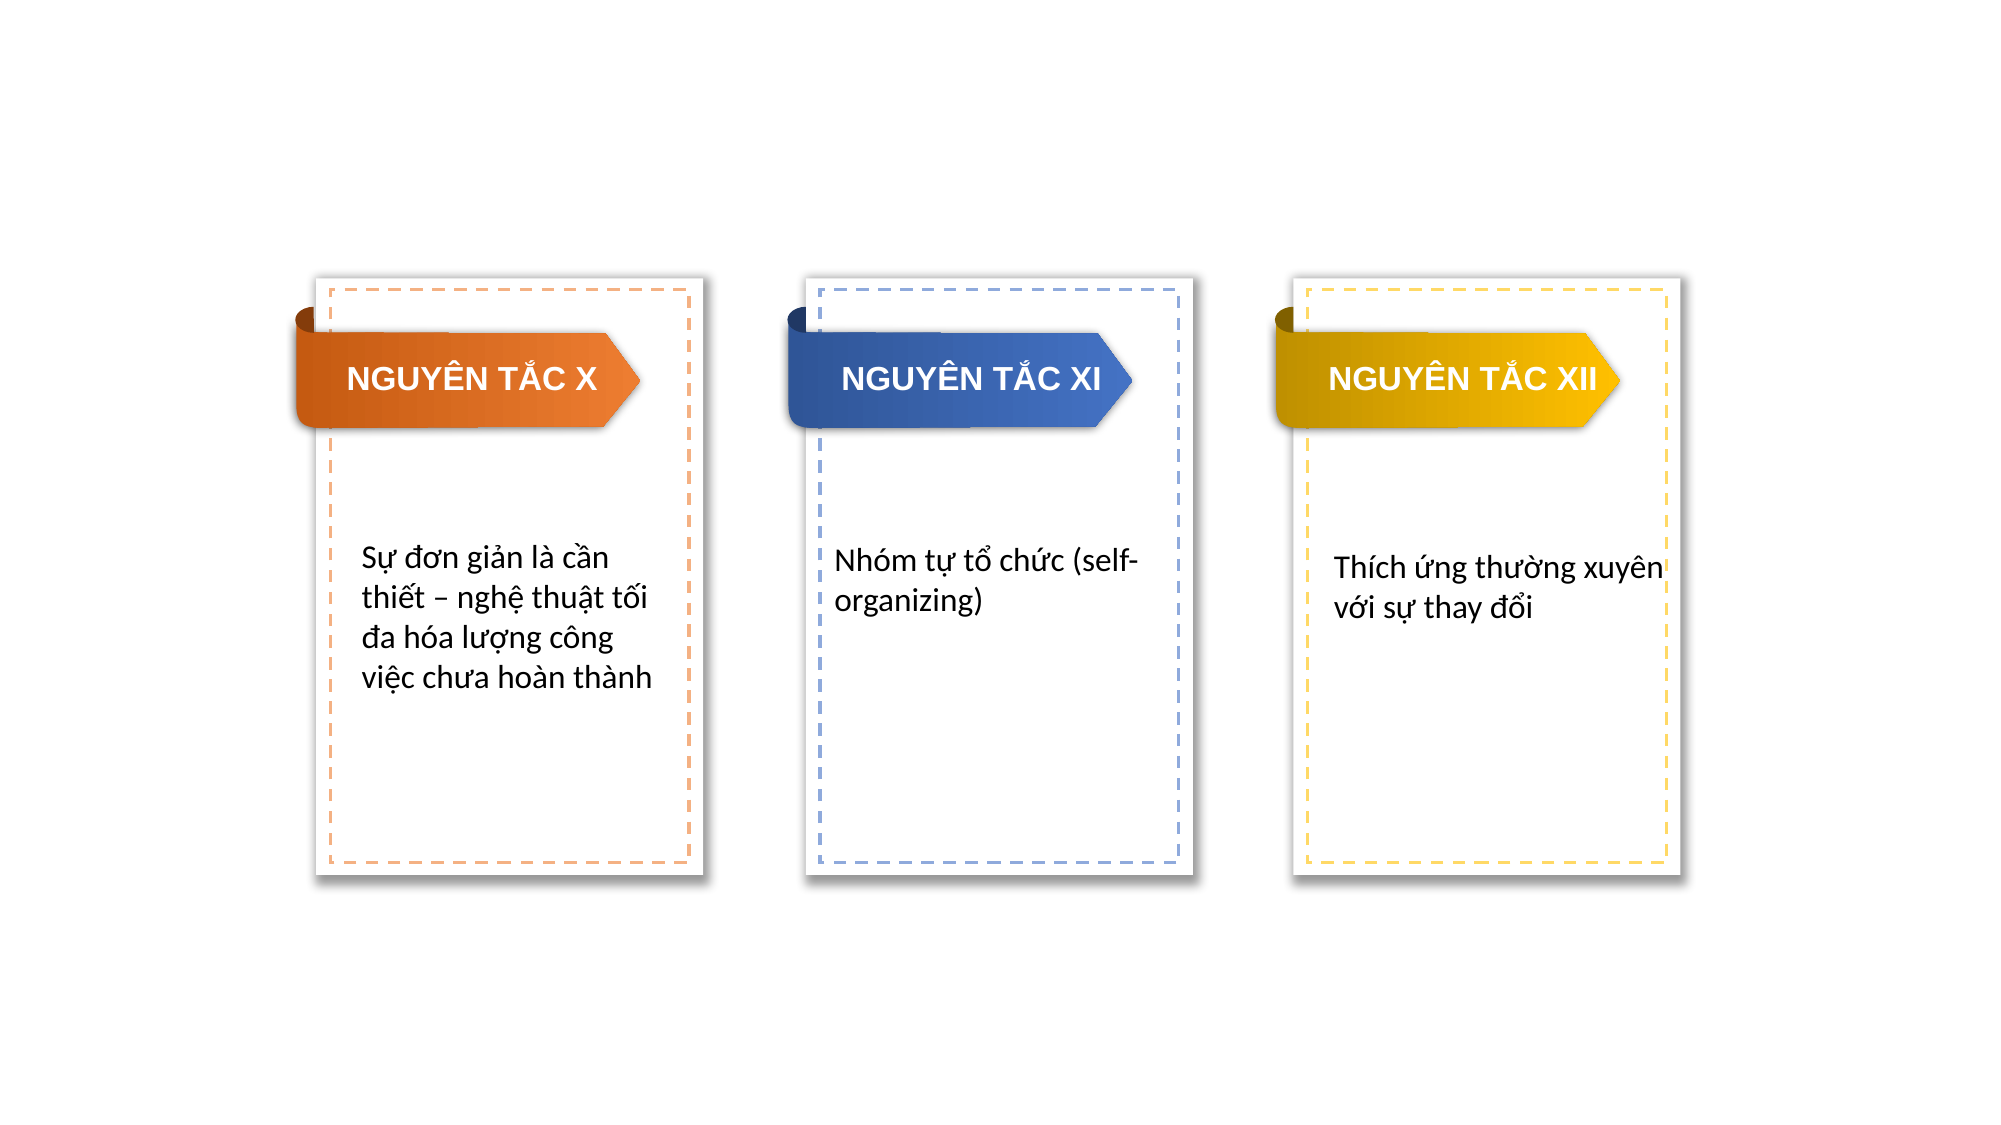

NGUYÊN TẮC X
NGUYÊN TẮC XI
NGUYÊN TẮC XII
Sự đơn giản là cần thiết – nghệ thuật tối đa hóa lượng công việc chưa hoàn thành

Nhóm tự tổ chức (self-organizing)
Thích ứng thường xuyên với sự thay đổi